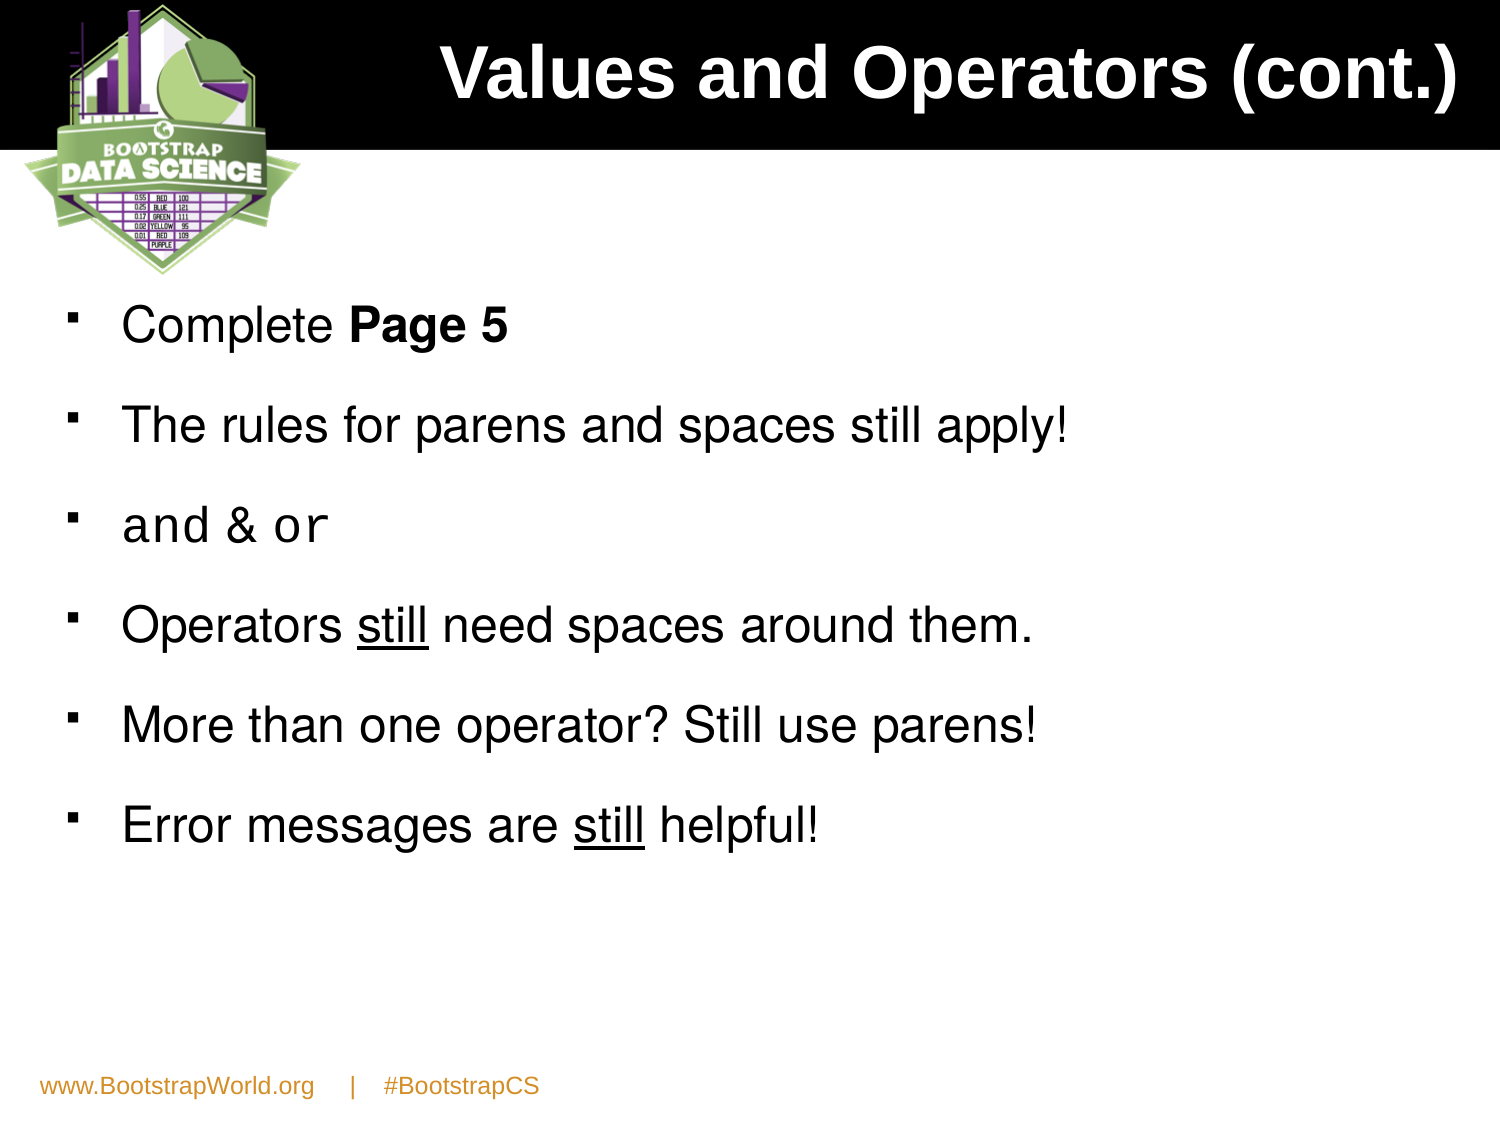

# Values and Operators (cont.)
Complete Page 5
The rules for parens and spaces still apply!
and & or
Operators still need spaces around them.
More than one operator? Still use parens!
Error messages are still helpful!
www.BootstrapWorld.org     |    #BootstrapCS